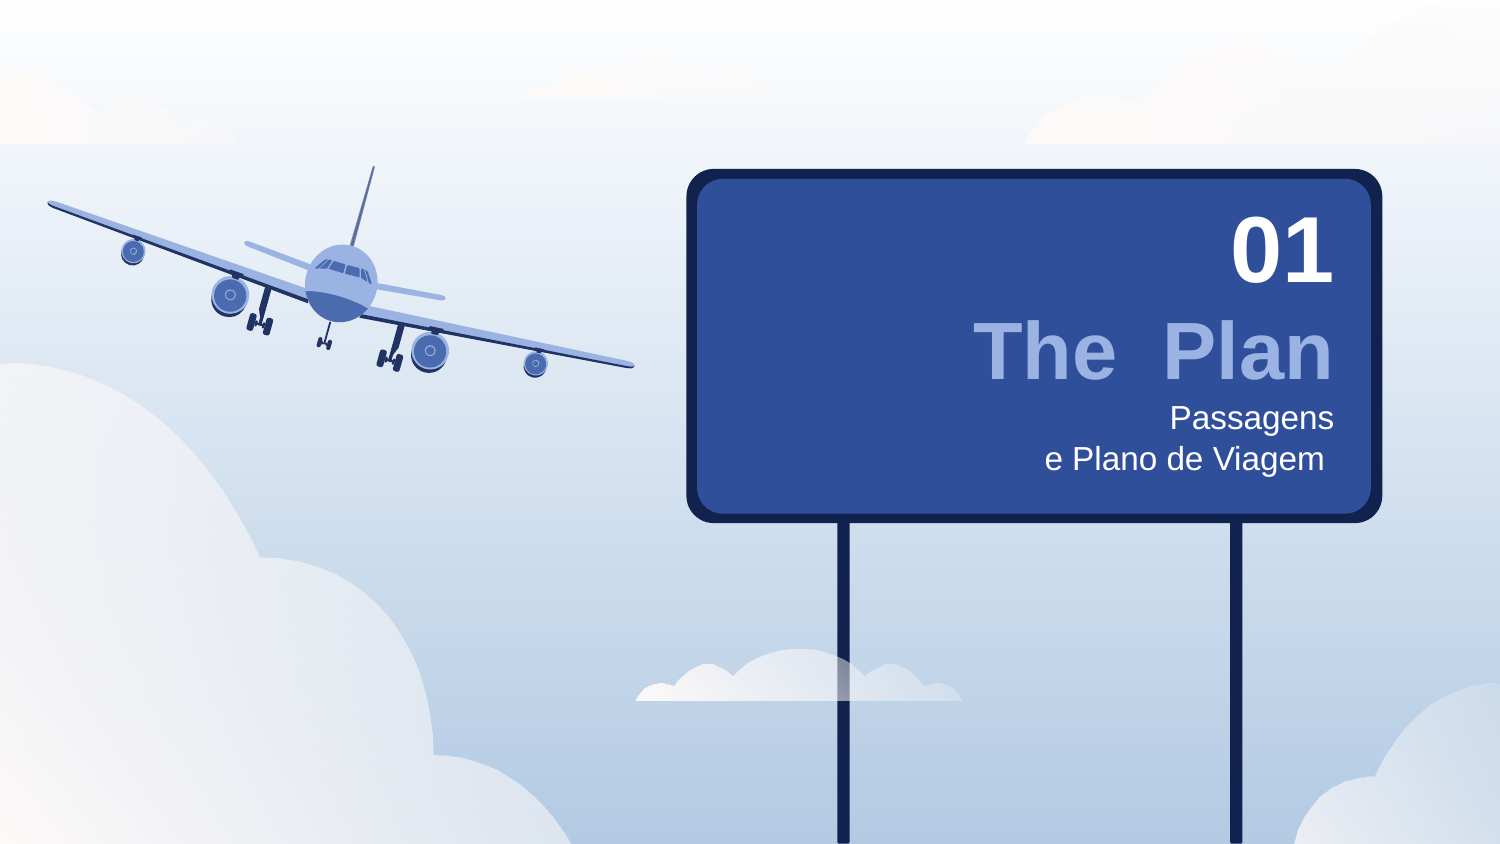

01
# The  Plan
Passagens
e Plano de Viagem